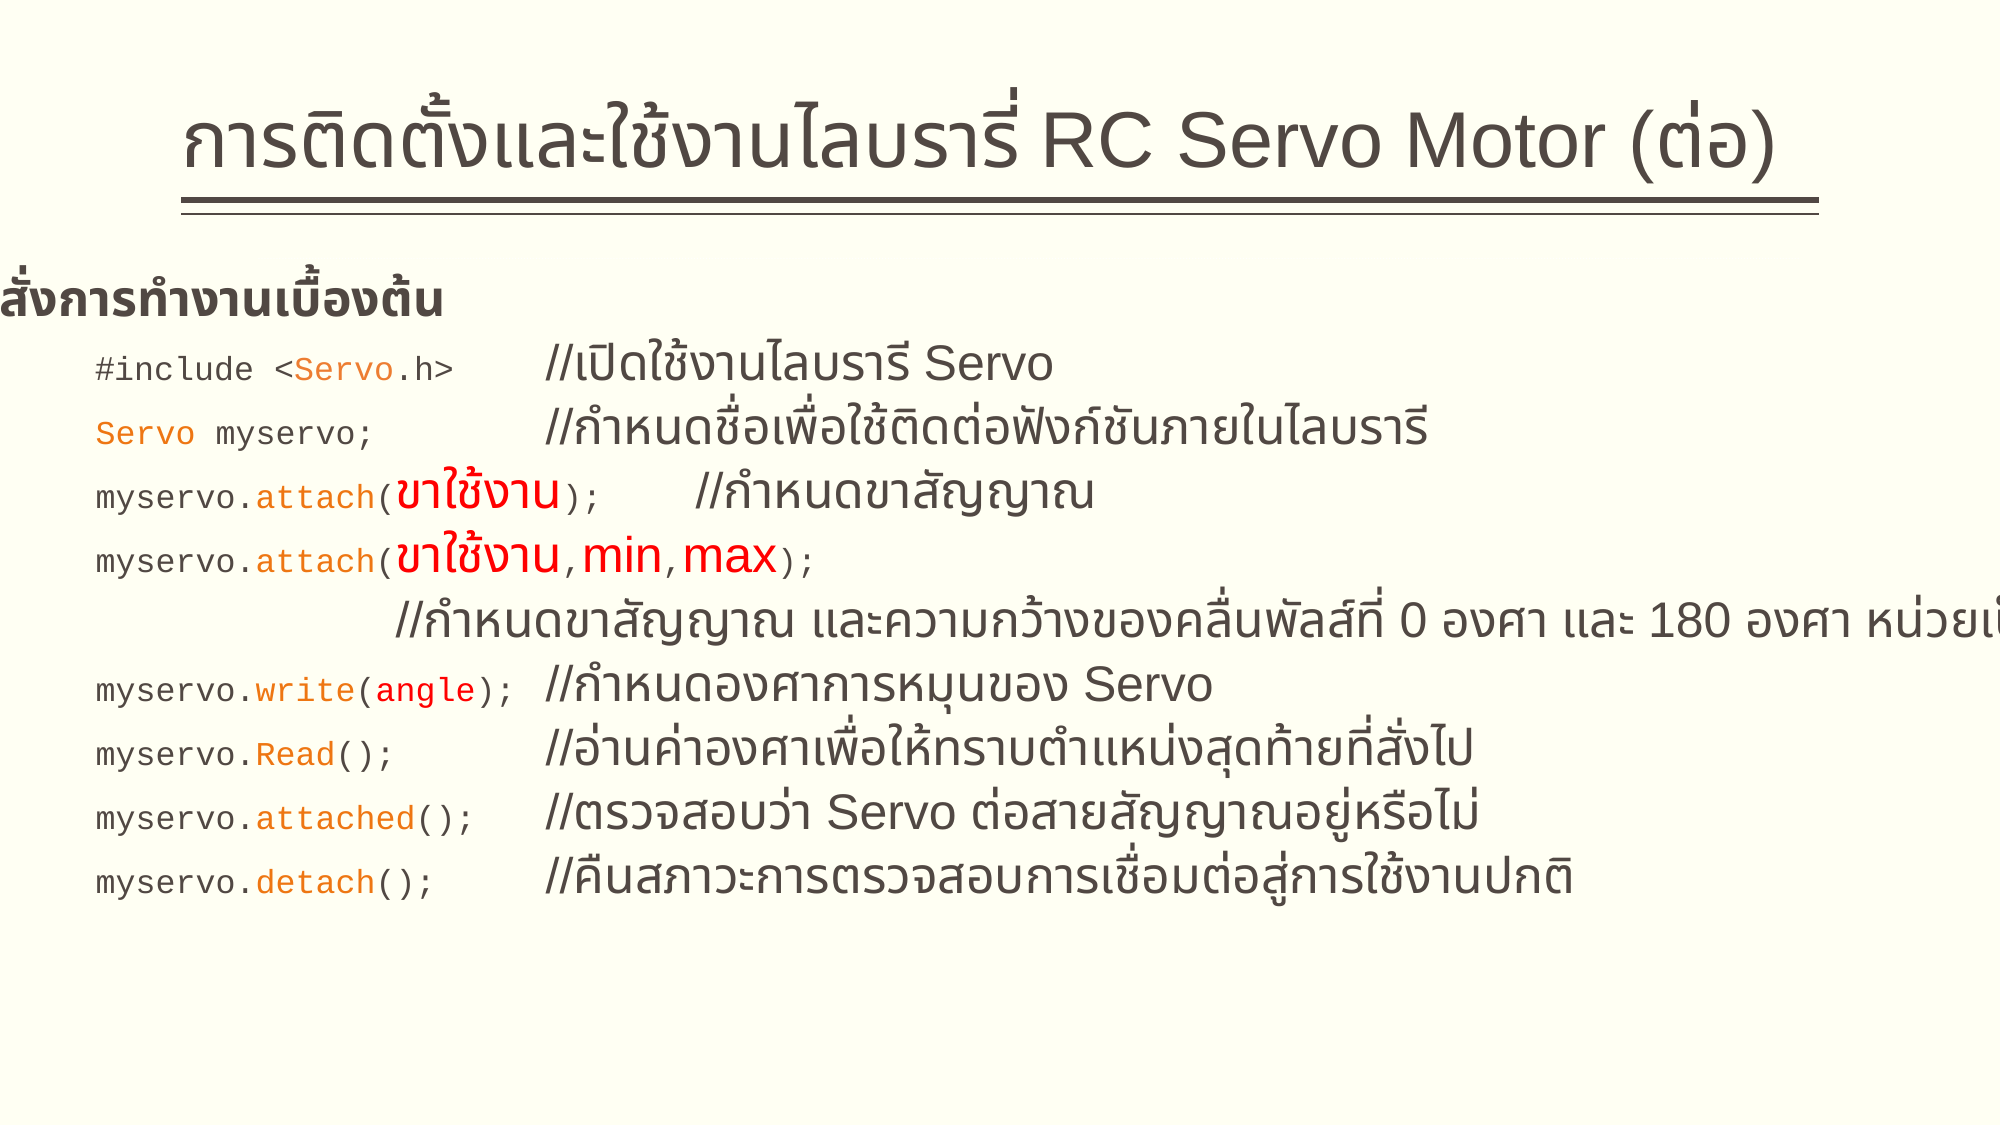

# การติดตั้งและใช้งานไลบรารี่ RC Servo Motor (ต่อ)
.....................................................................................................................................................................................................................................................................................................................................................................................................................................................................................................................................
คำสั่งการทำงานเบื้องต้น
	#include <Servo.h>	//เปิดใช้งานไลบรารี Servo
	Servo myservo;		//กำหนดชื่อเพื่อใช้ติดต่อฟังก์ชันภายในไลบรารี
	myservo.attach(ขาใช้งาน);	//กำหนดขาสัญญาณ
	myservo.attach(ขาใช้งาน,min,max);
			//กำหนดขาสัญญาณ และความกว้างของคลื่นพัลส์ที่ 0 องศา และ 180 องศา หน่วยเป็น us
	myservo.write(angle);	//กำหนดองศาการหมุนของ Servo
	myservo.Read();	//อ่านค่าองศาเพื่อให้ทราบตำแหน่งสุดท้ายที่สั่งไป
	myservo.attached();	//ตรวจสอบว่า Servo ต่อสายสัญญาณอยู่หรือไม่
	myservo.detach();	//คืนสภาวะการตรวจสอบการเชื่อมต่อสู่การใช้งานปกติ